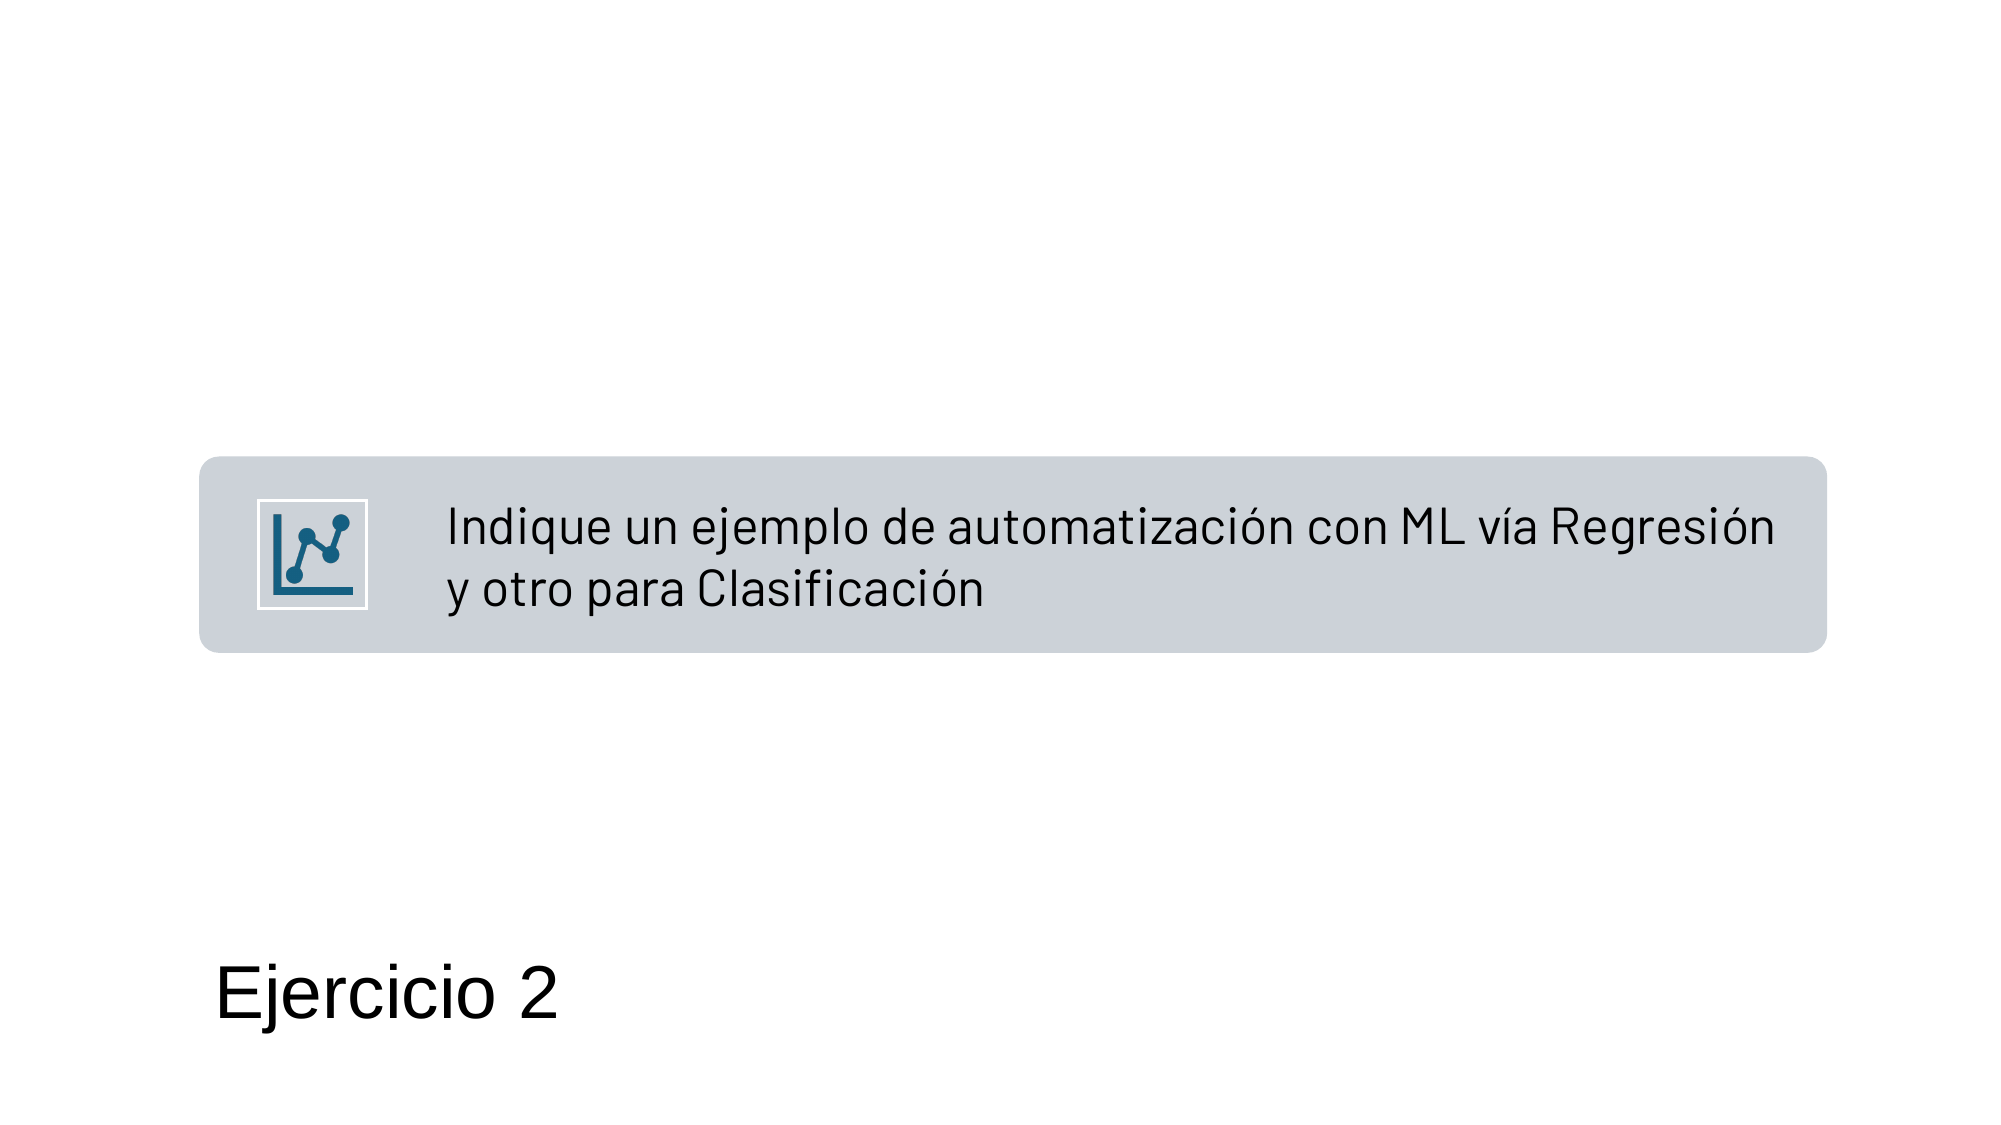

Indique un ejemplo de automatización con ML vía Regresión y otro para Clasificación
Ejercicio 2